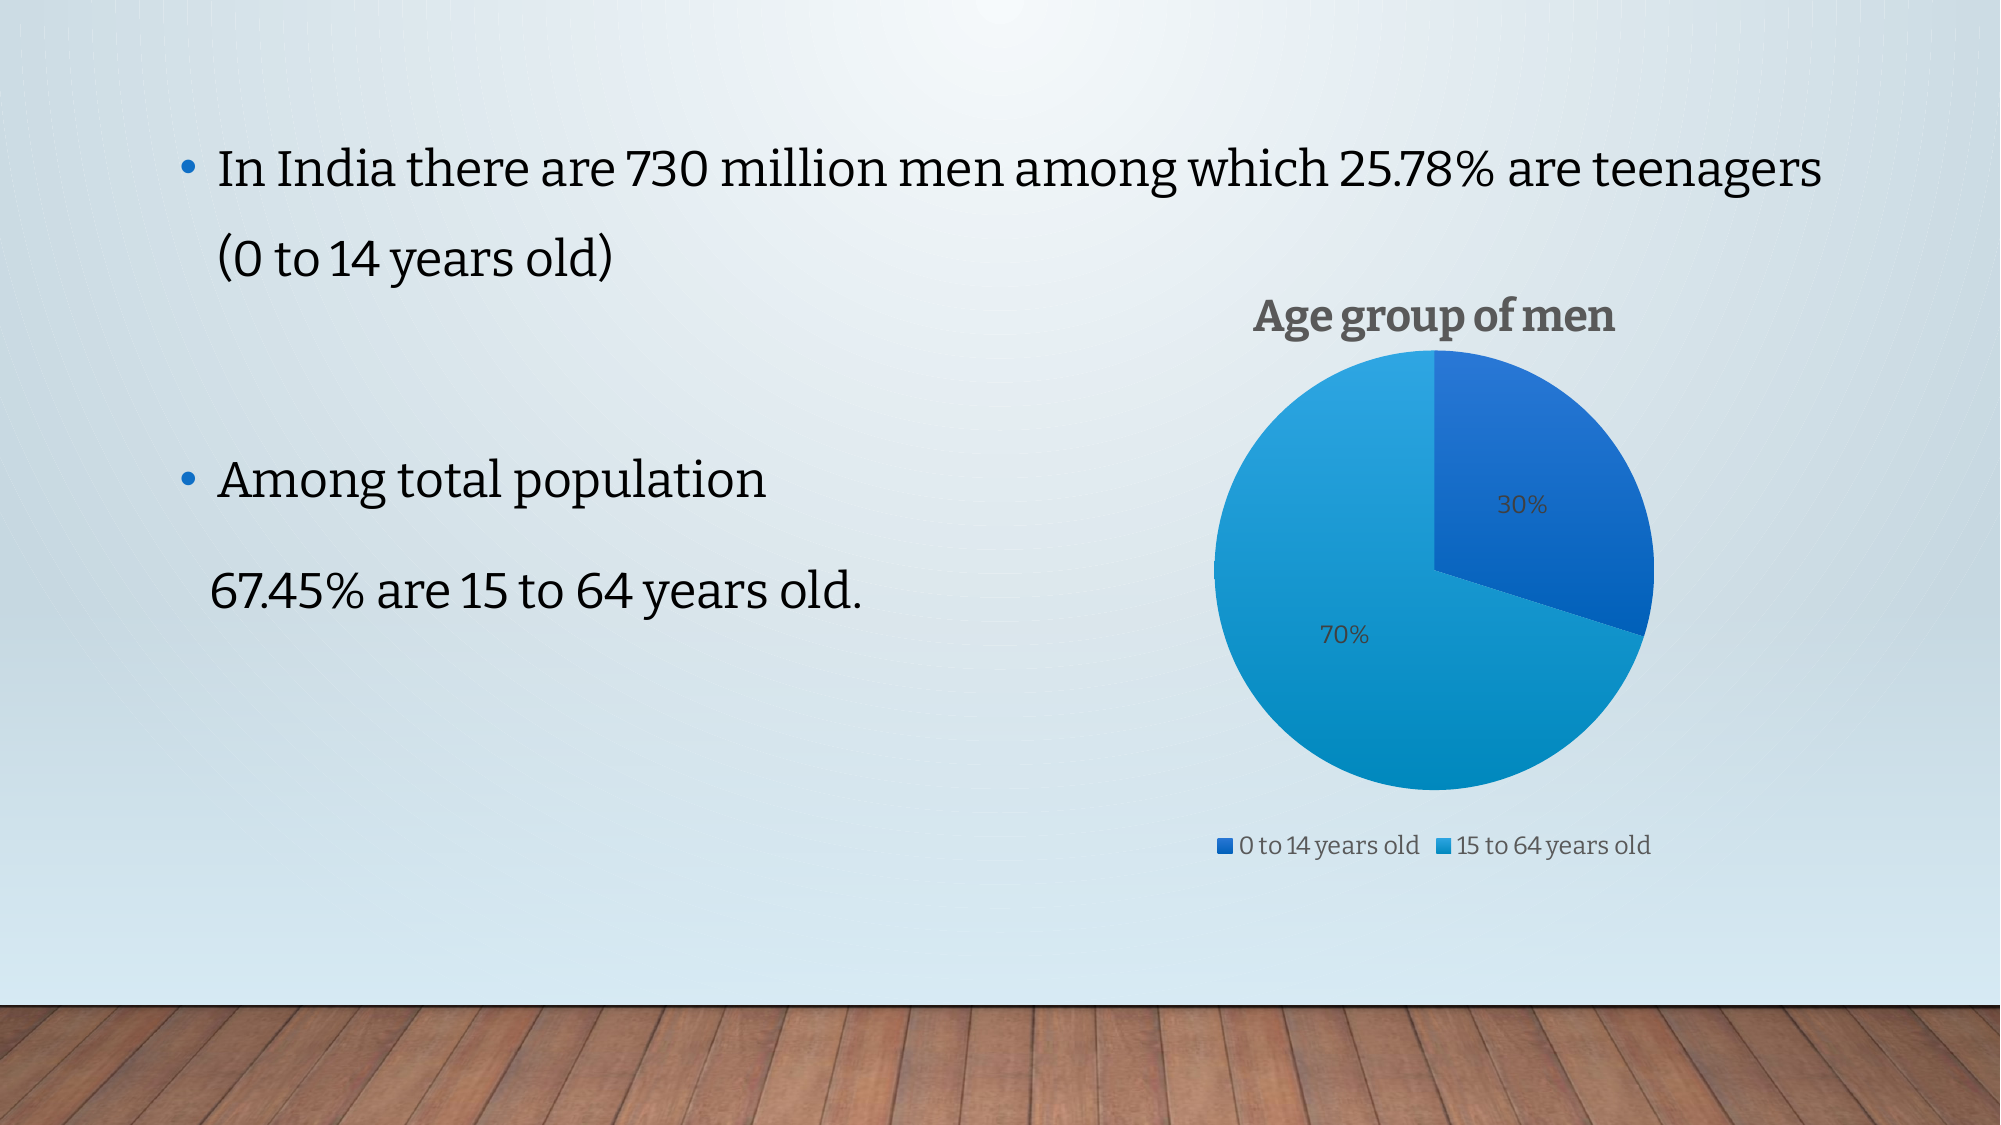

In India there are 730 million men among which 25.78% are teenagers (0 to 14 years old)

Among total population
   67.45% are 15 to 64 years old.

### Chart:

| Category | Age group of men |
|---|---|
| 0 to 14 years old | 23.1 |
| 15 to 64 years old | 54.2 |